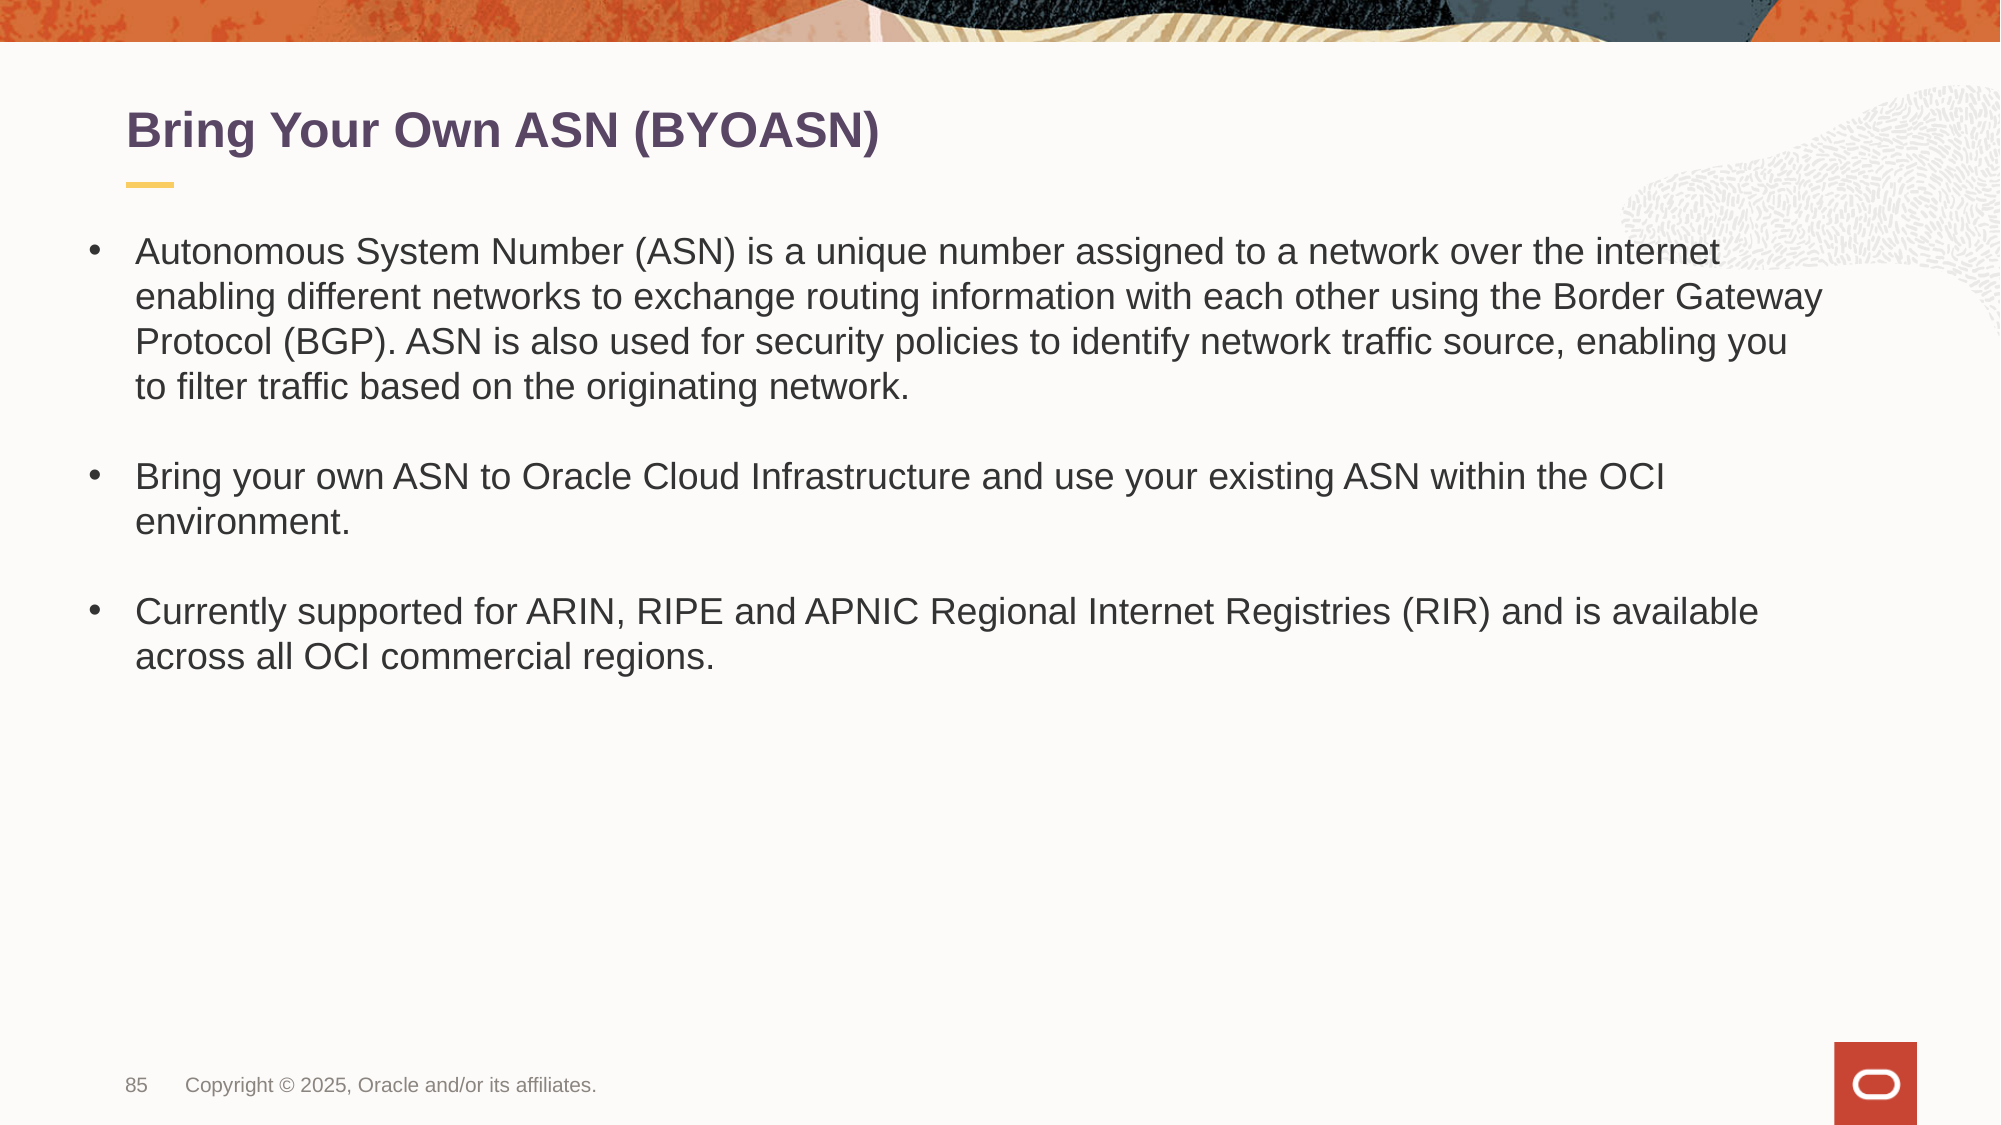

Bring Your Own ASN (BYOASN)
Autonomous System Number (ASN) is a unique number assigned to a network over the internet enabling different networks to exchange routing information with each other using the Border Gateway Protocol (BGP). ASN is also used for security policies to identify network traffic source, enabling you to filter traffic based on the originating network.

Bring your own ASN to Oracle Cloud Infrastructure and use your existing ASN within the OCI environment.

Currently supported for ARIN, RIPE and APNIC Regional Internet Registries (RIR) and is available across all OCI commercial regions.
85
Copyright © 2025, Oracle and/or its affiliates.